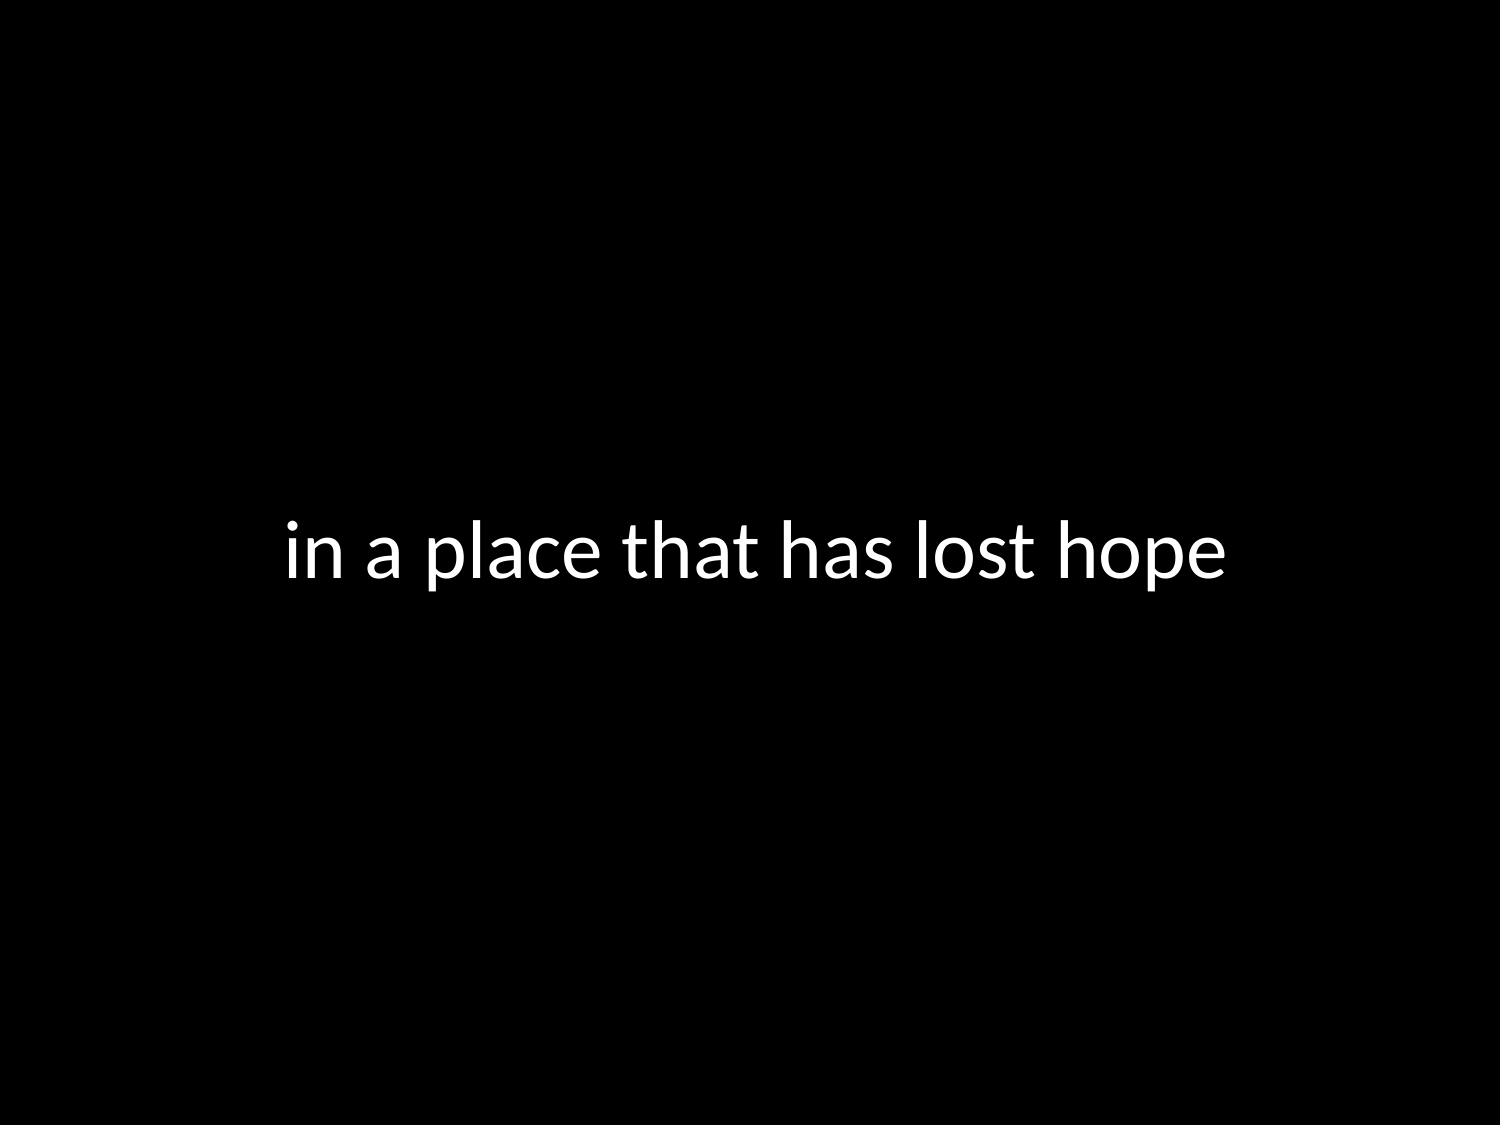

in a place that has lost hope